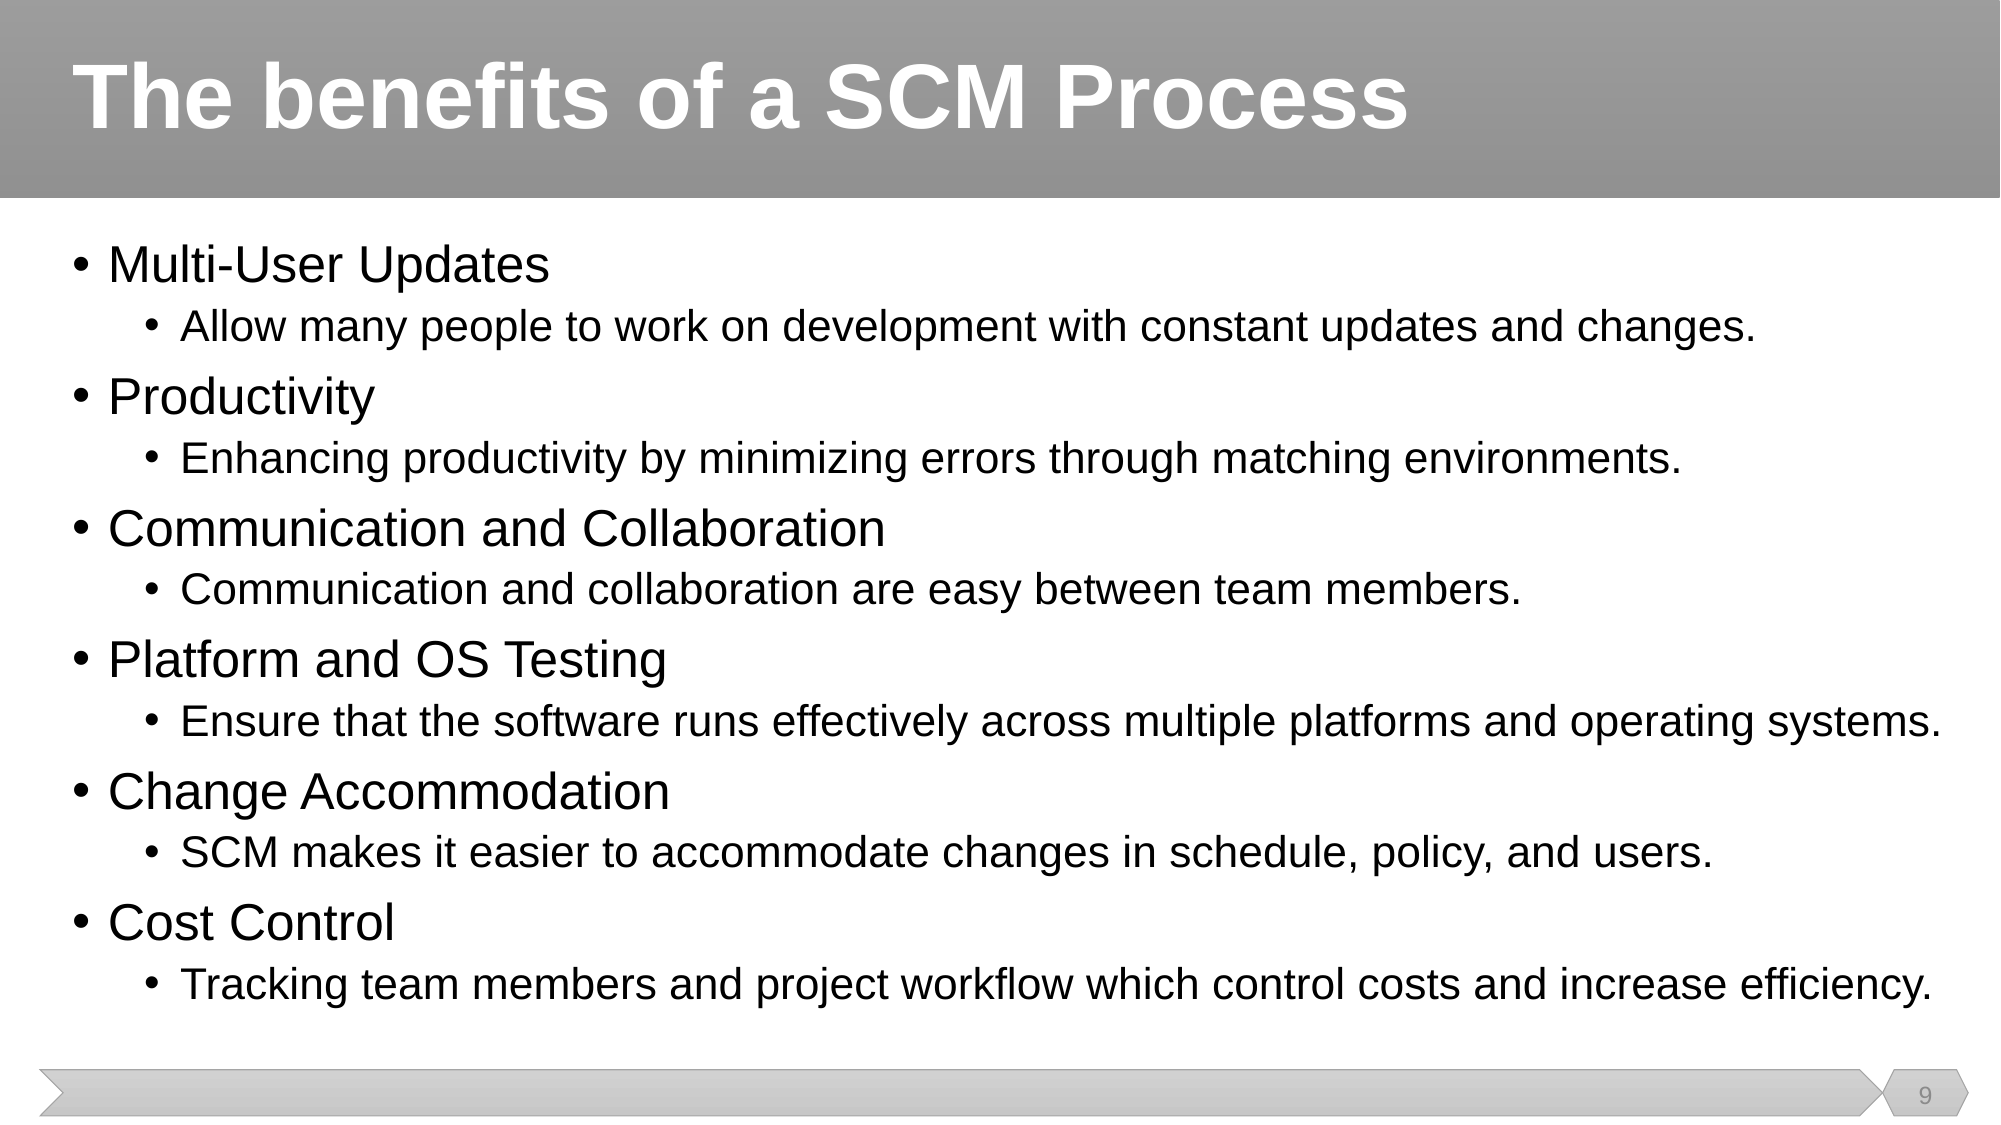

# The benefits of a SCM Process
Multi-User Updates
Allow many people to work on development with constant updates and changes.
Productivity
Enhancing productivity by minimizing errors through matching environments.
Communication and Collaboration
Communication and collaboration are easy between team members.
Platform and OS Testing
Ensure that the software runs effectively across multiple platforms and operating systems.
Change Accommodation
SCM makes it easier to accommodate changes in schedule, policy, and users.
Cost Control
Tracking team members and project workflow which control costs and increase efficiency.
9